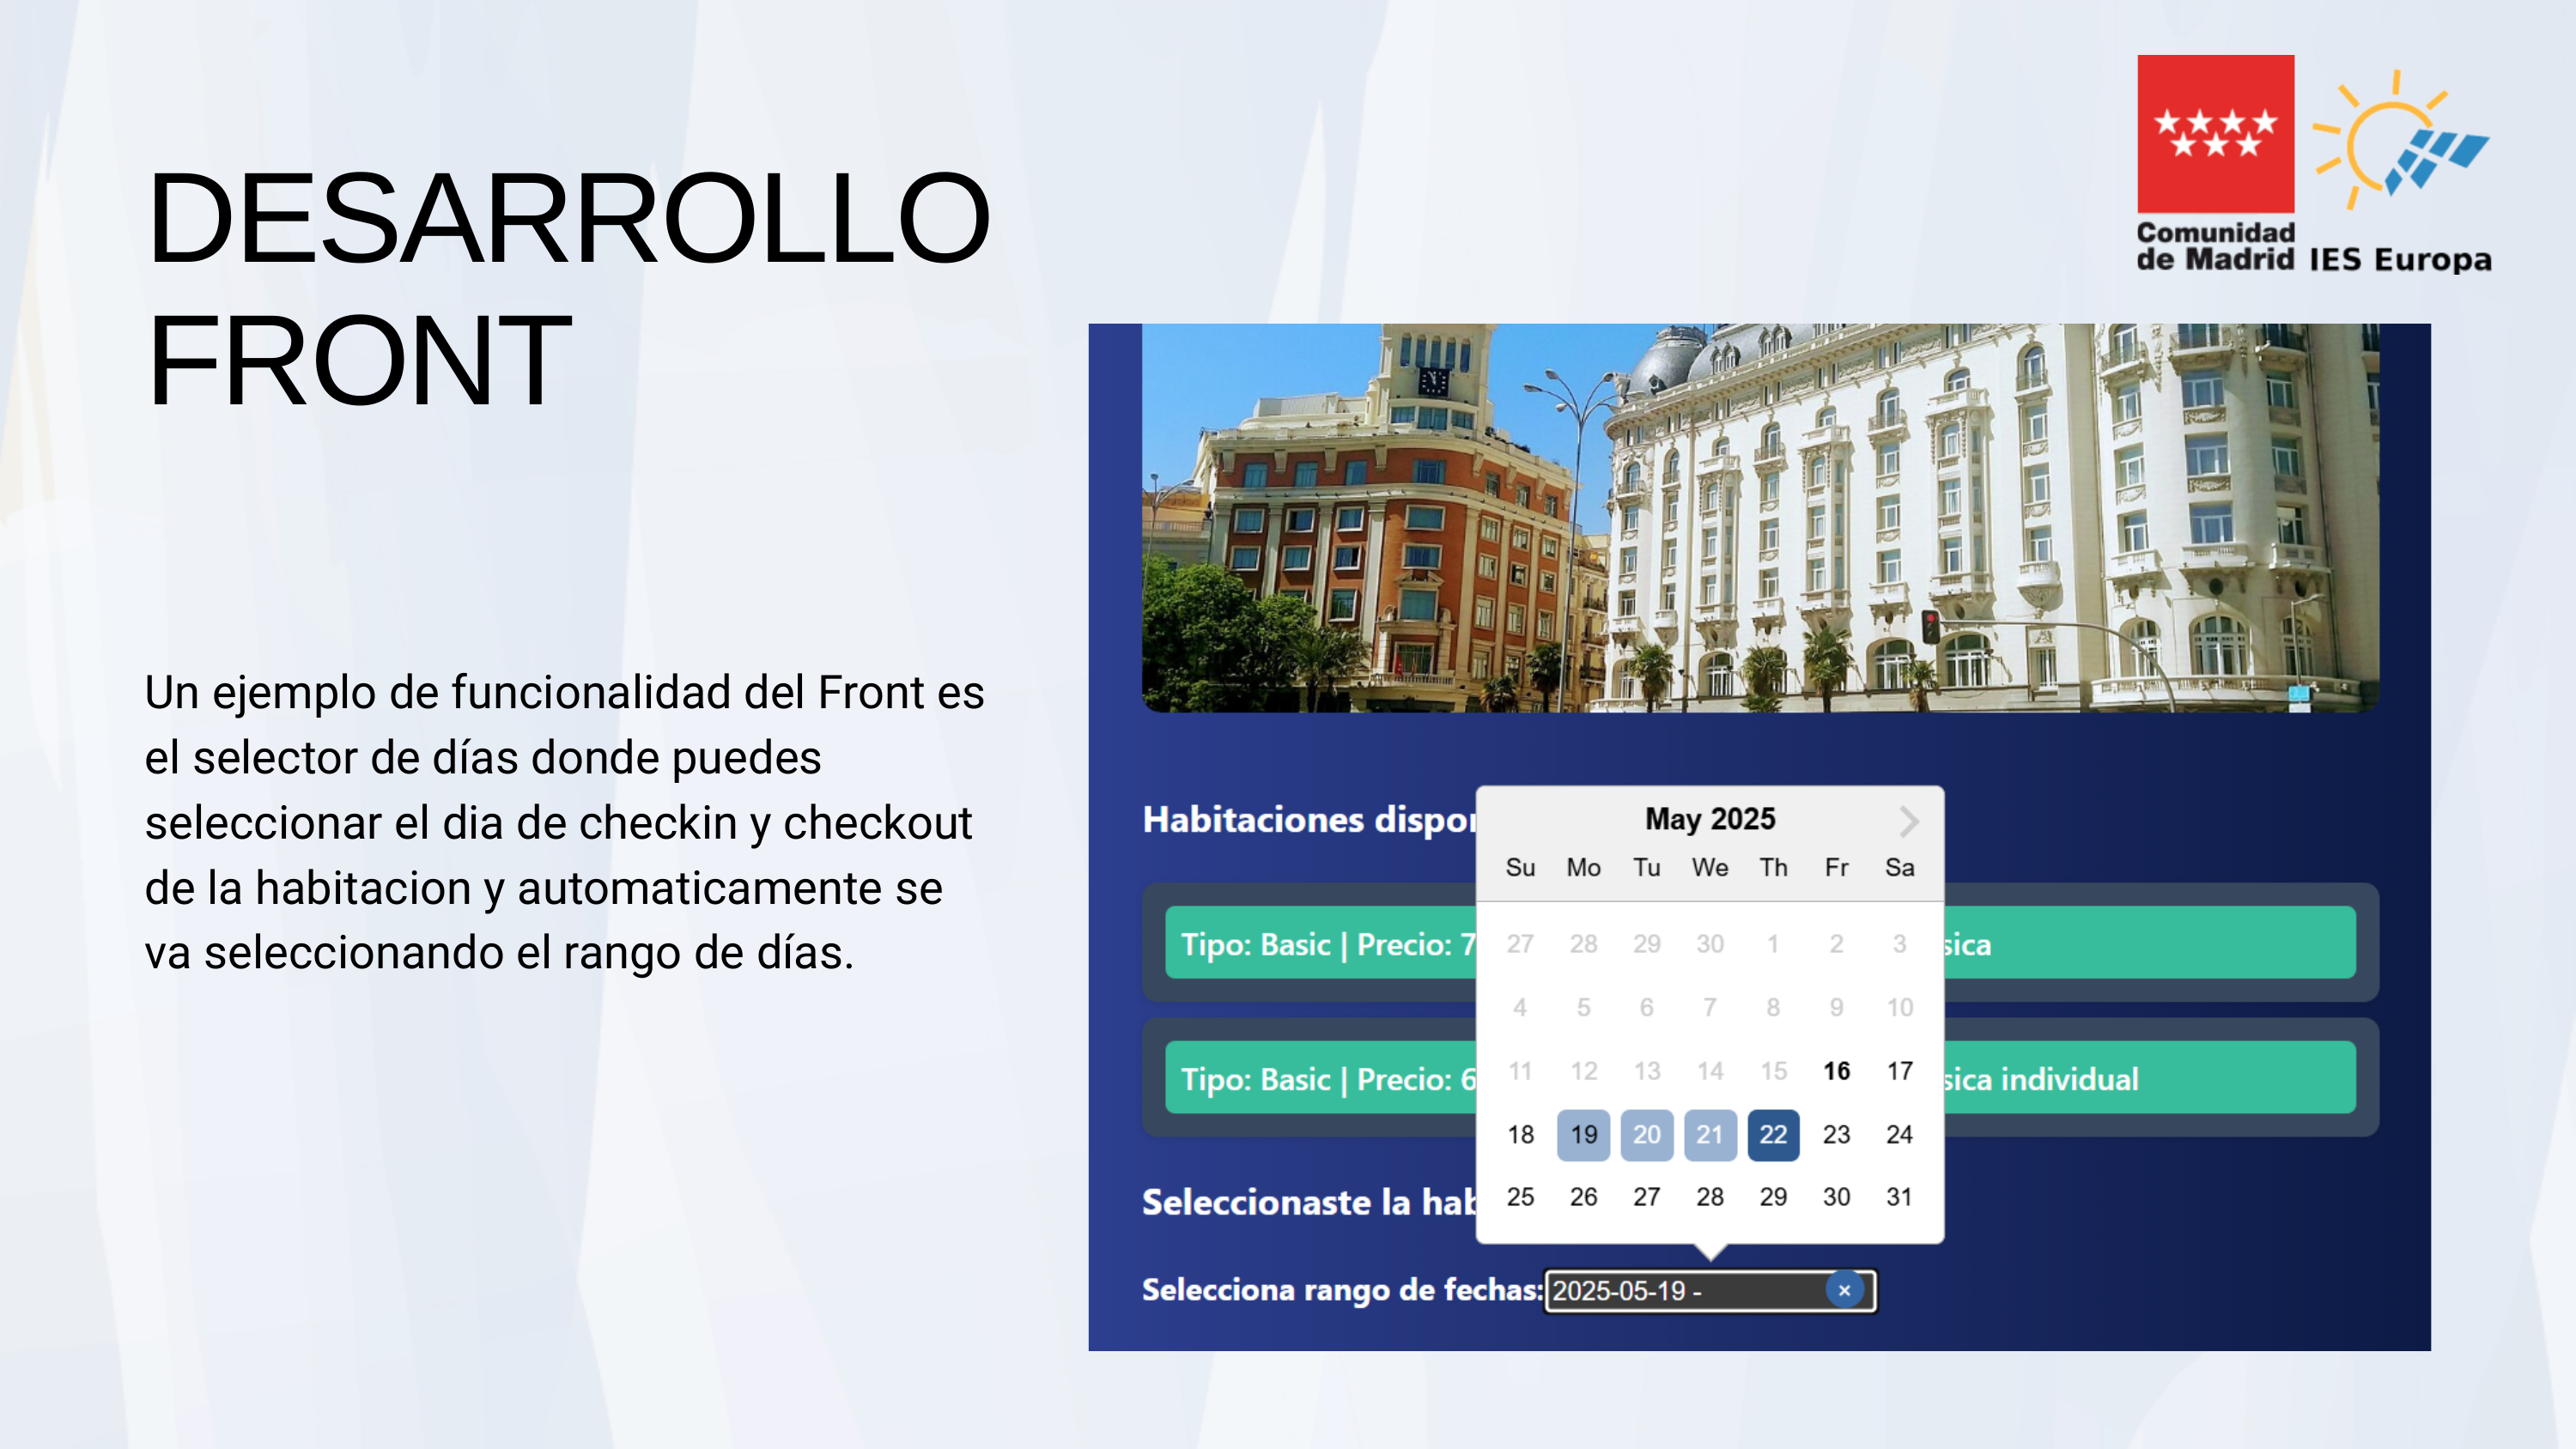

DESARROLLO FRONT

Un ejemplo de funcionalidad del Front es el selector de días donde puedes seleccionar el dia de checkin y checkout de la habitacion y automaticamente se va seleccionando el rango de días.